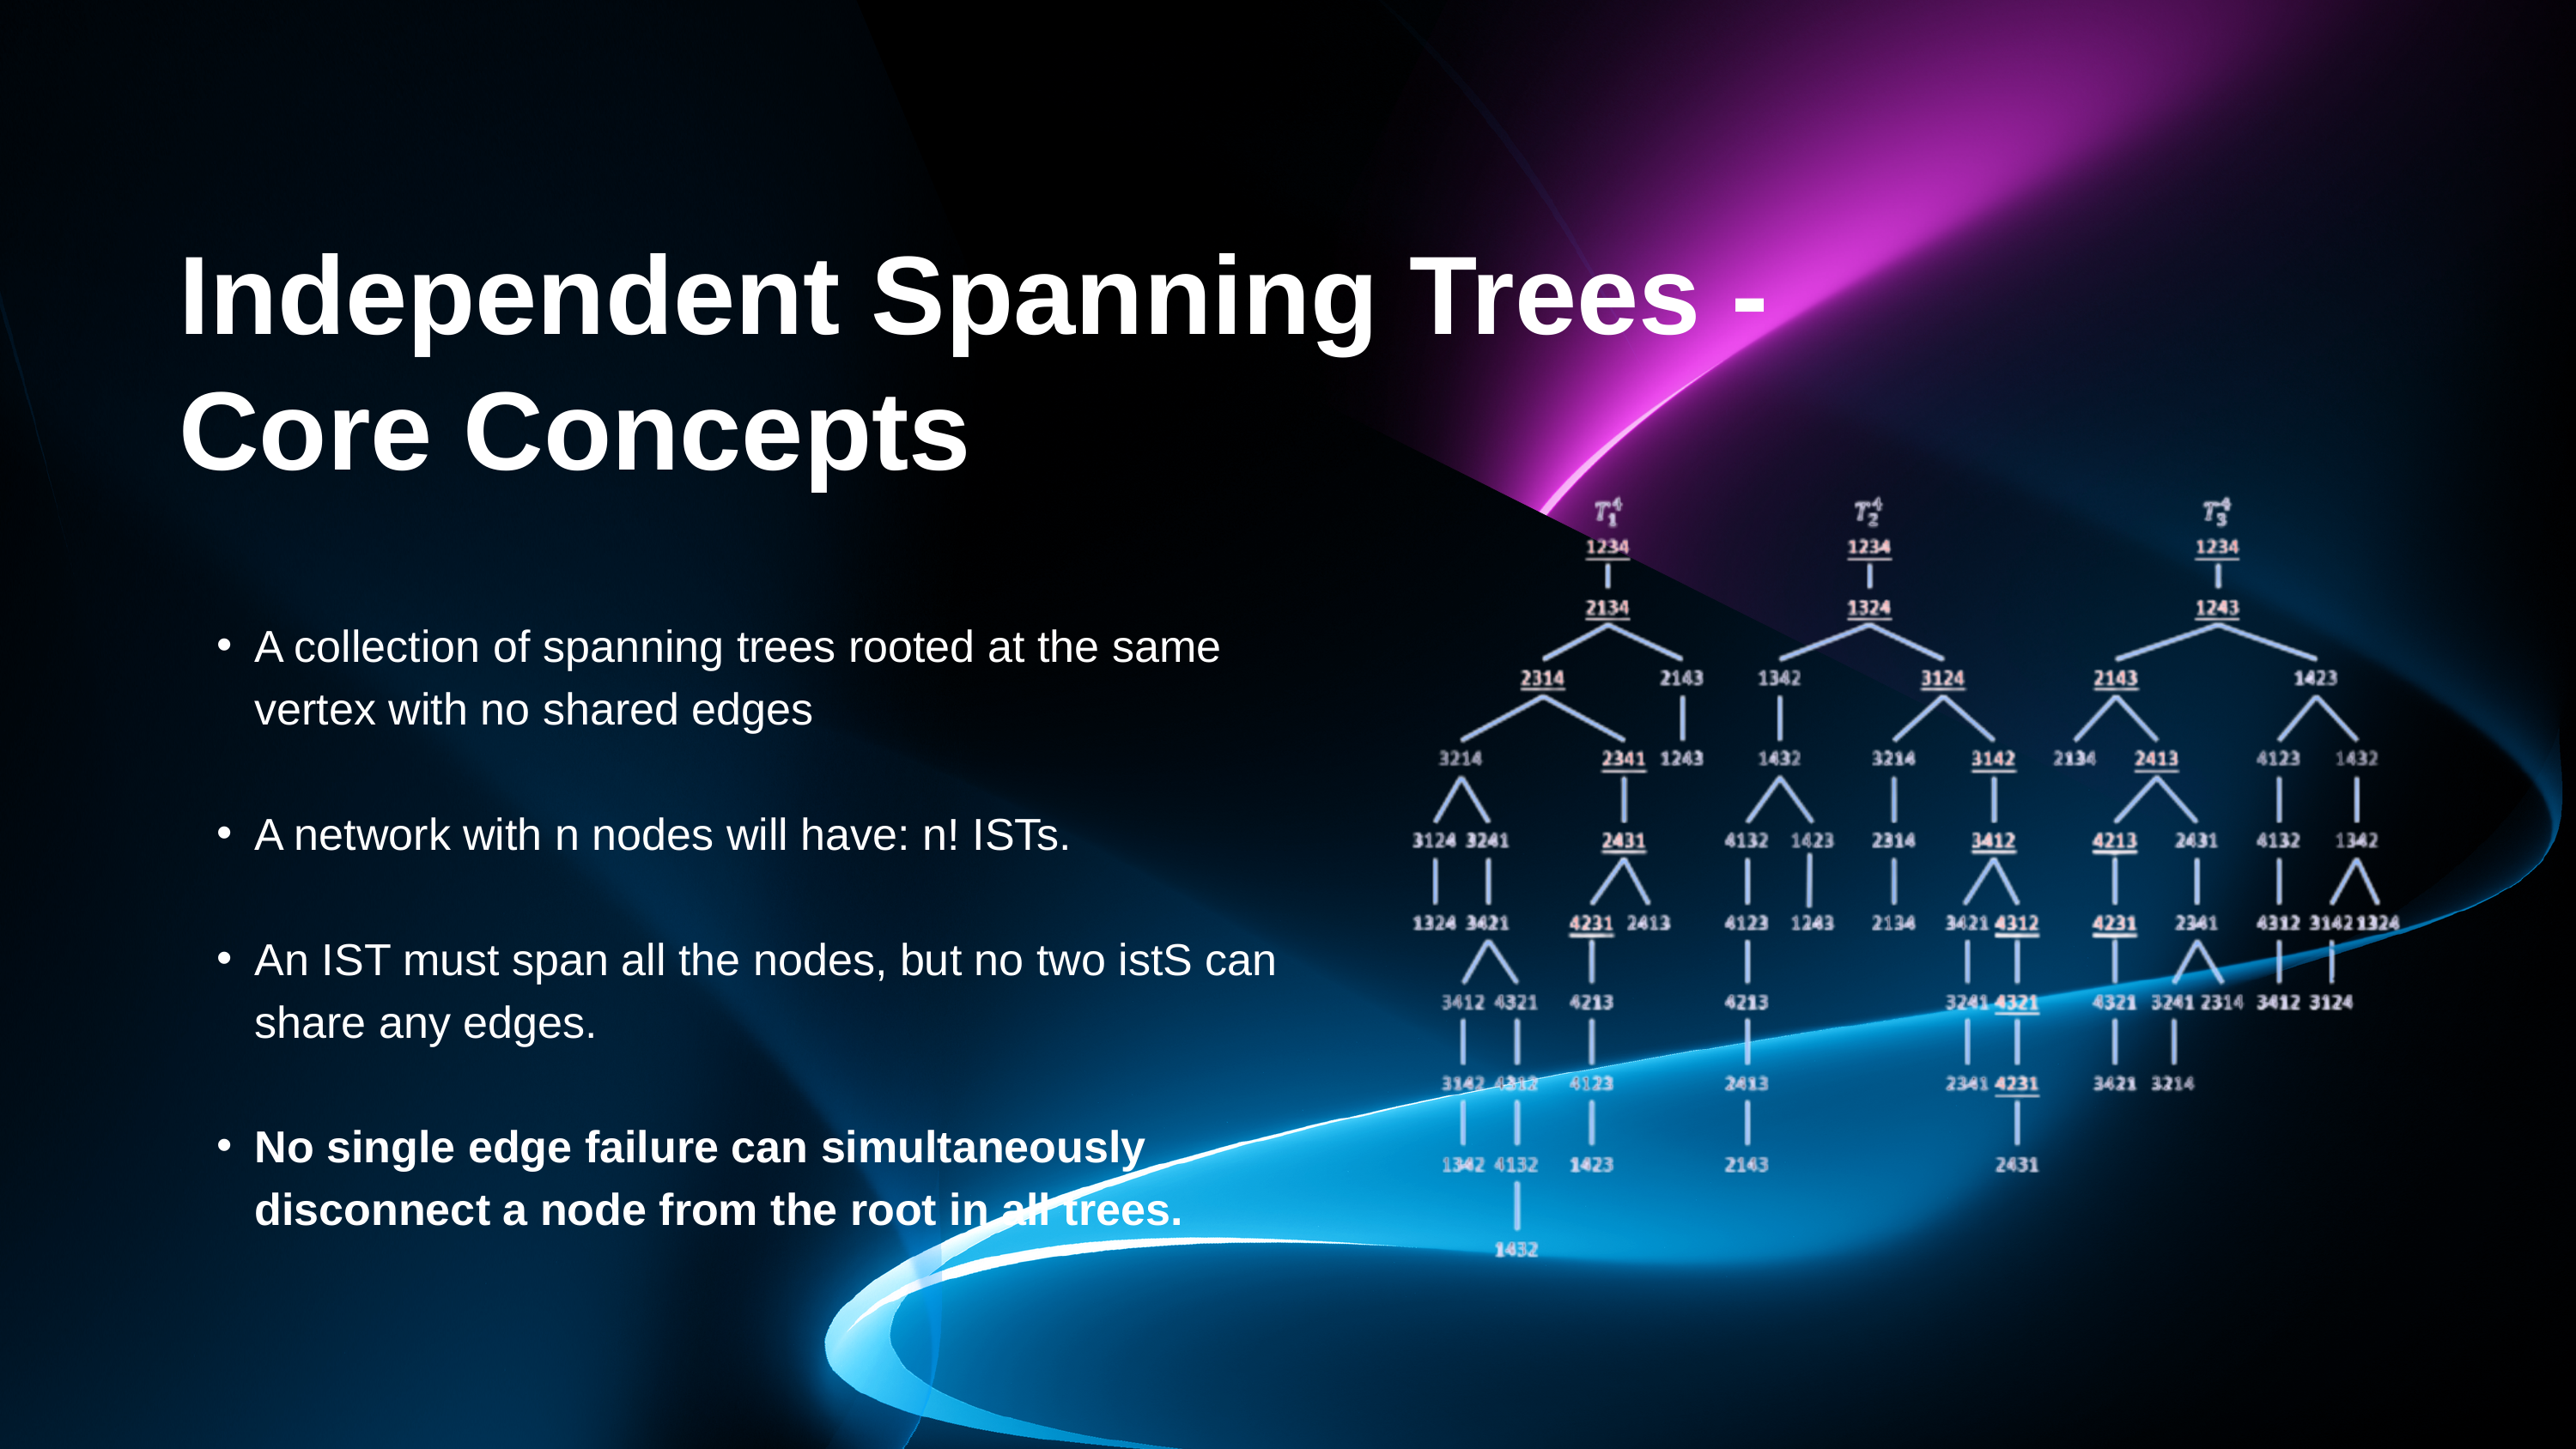

Independent Spanning Trees - Core Concepts

A collection of spanning trees rooted at the same vertex with no shared edges

A network with n nodes will have: n! ISTs.

An IST must span all the nodes, but no two istS can share any edges.

No single edge failure can simultaneously disconnect a node from the root in all trees.